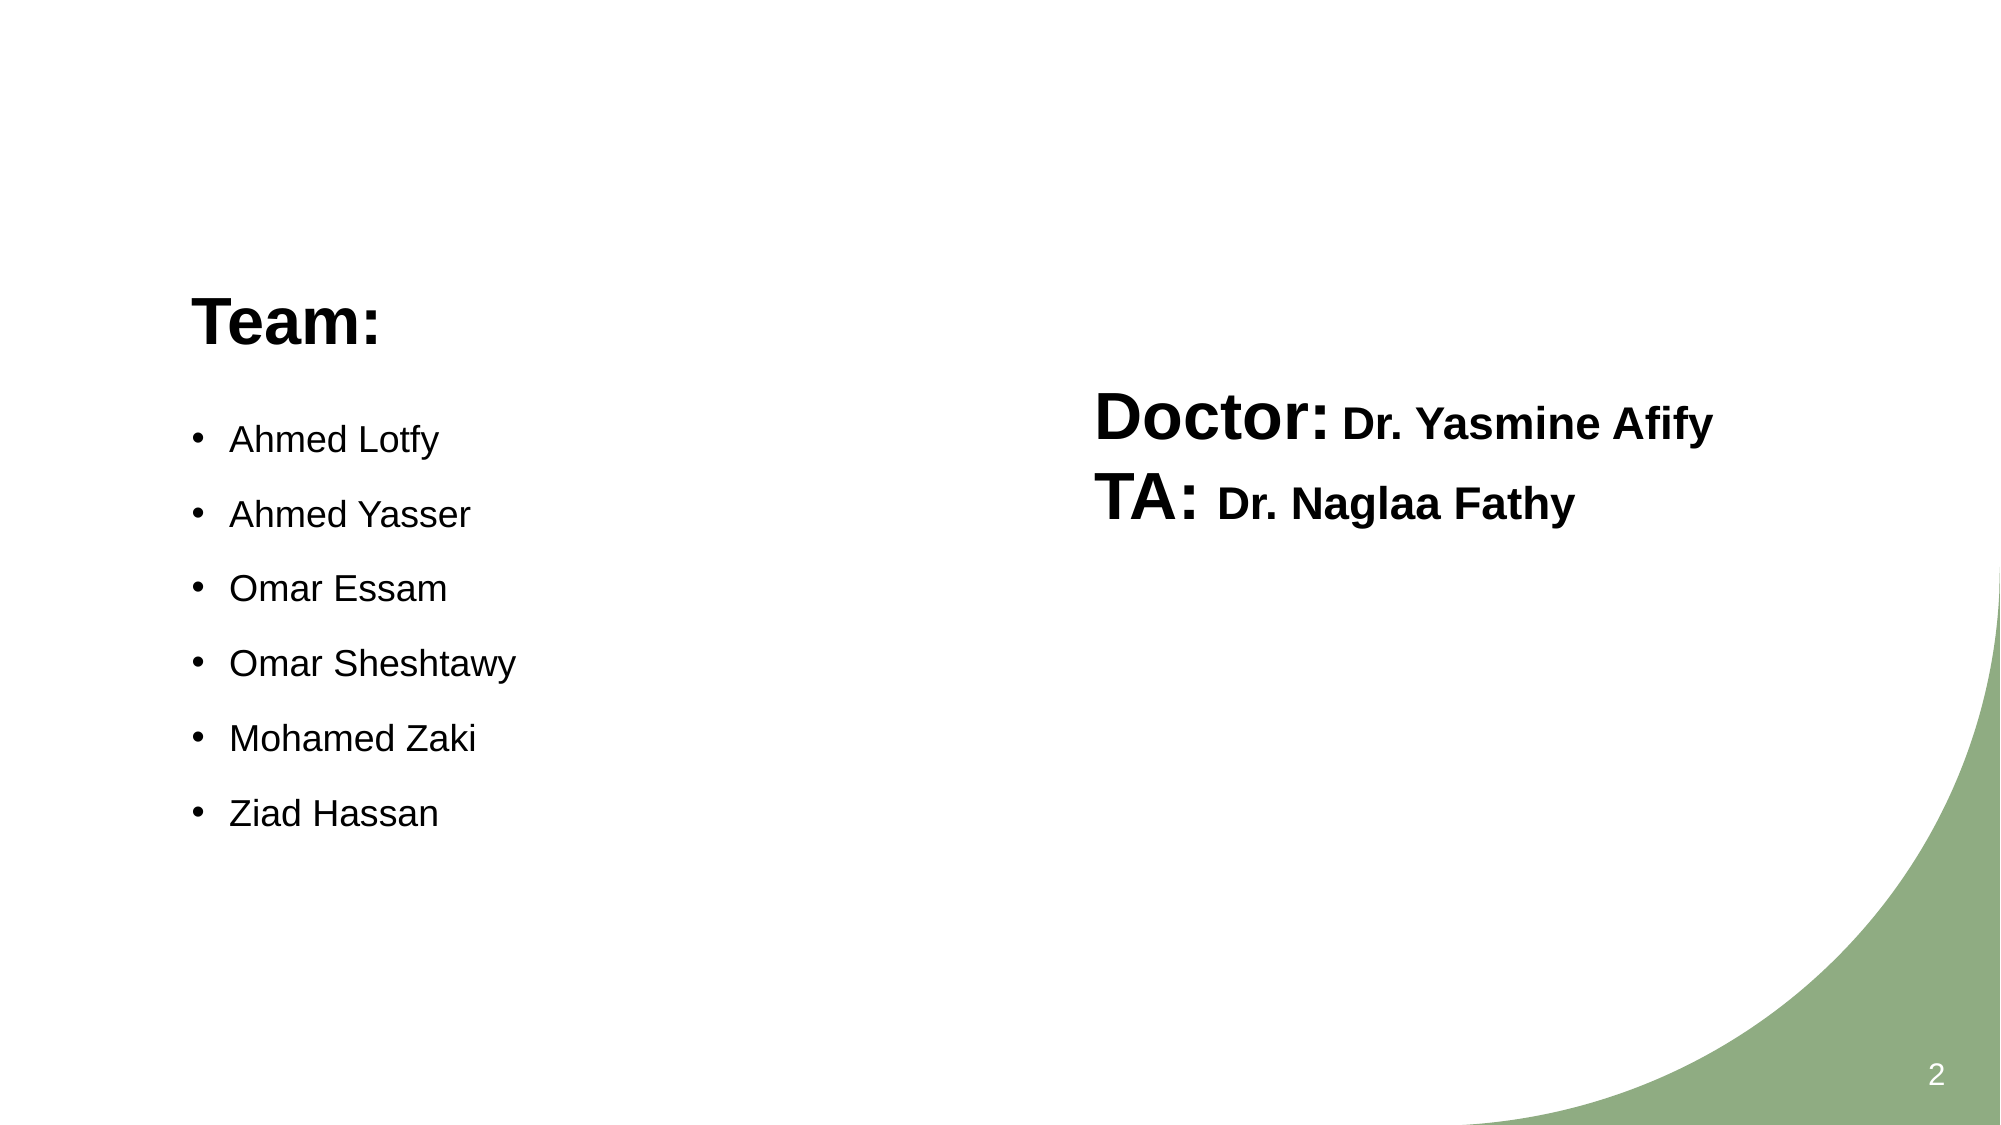

# Team:
Doctor: Dr. Yasmine Afify
TA:  Dr. Naglaa Fathy
Ahmed Lotfy
Ahmed Yasser
Omar Essam
Omar Sheshtawy
Mohamed Zaki
Ziad Hassan

2